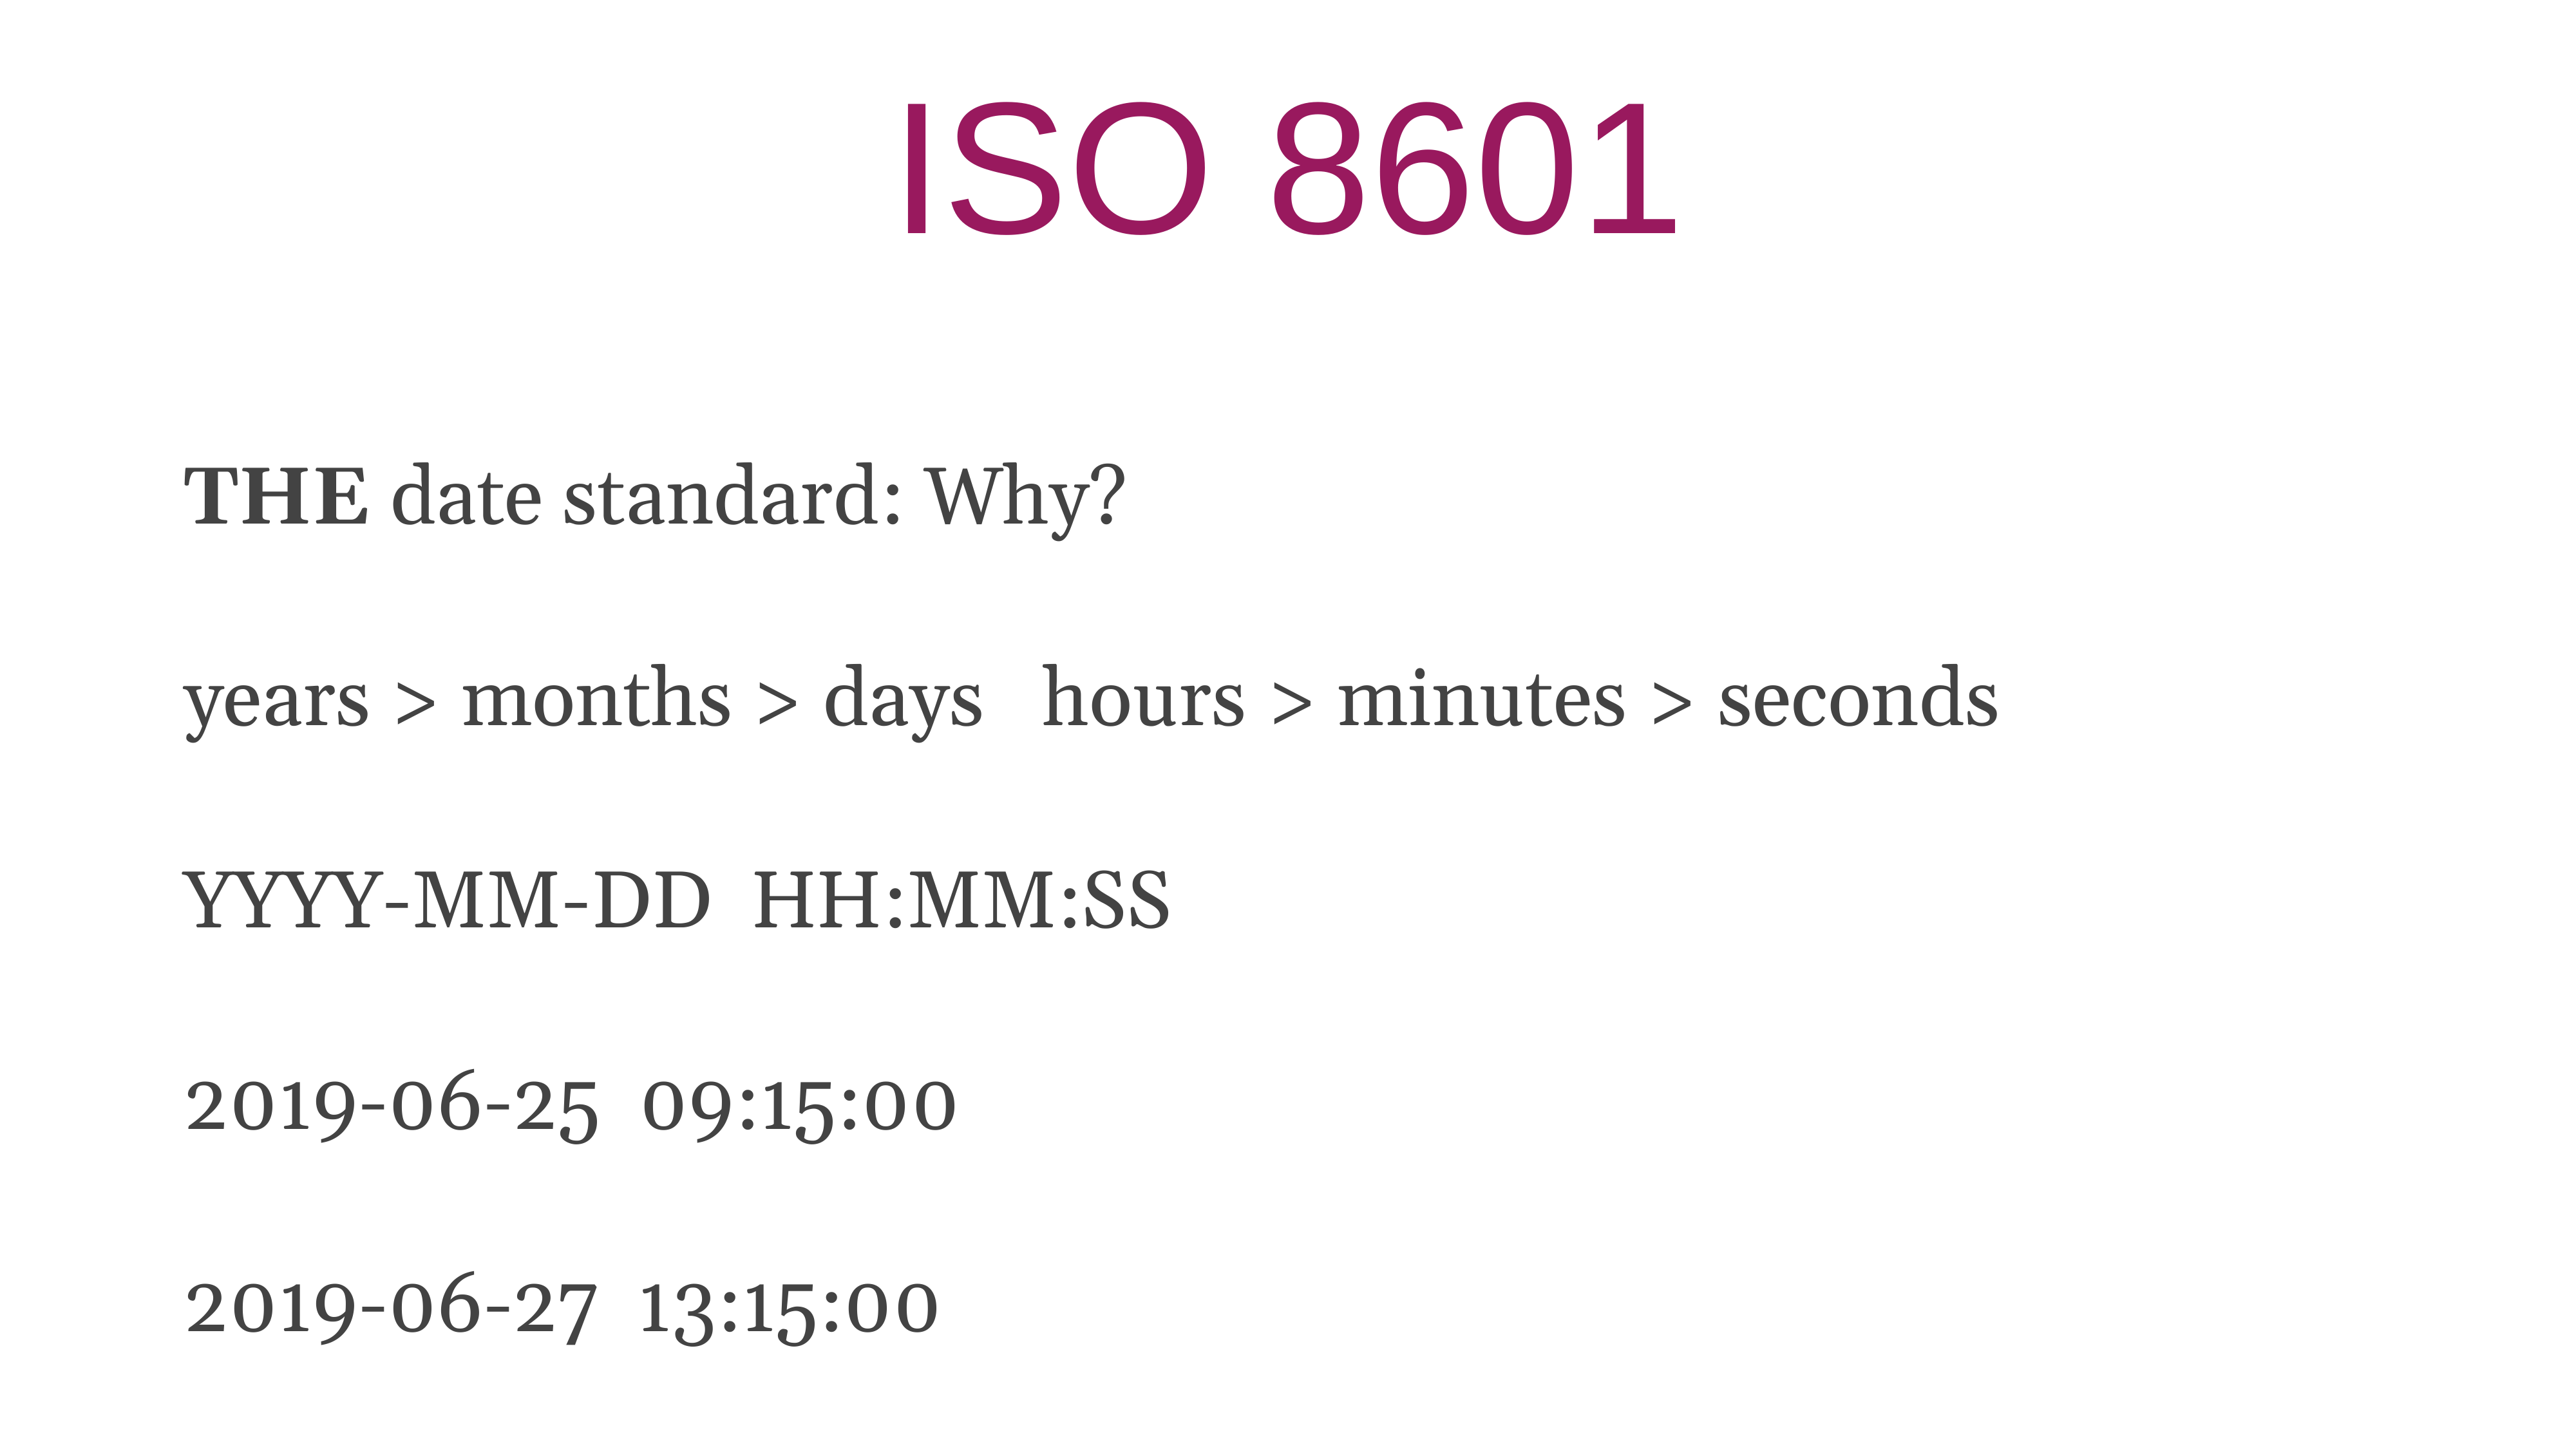

# ISO 8601
THE date standard: Why?
years > months > days   hours > minutes > seconds
YYYY-MM-DD  HH:MM:SS
2019-06-25  09:15:00
2019-06-27  13:15:00